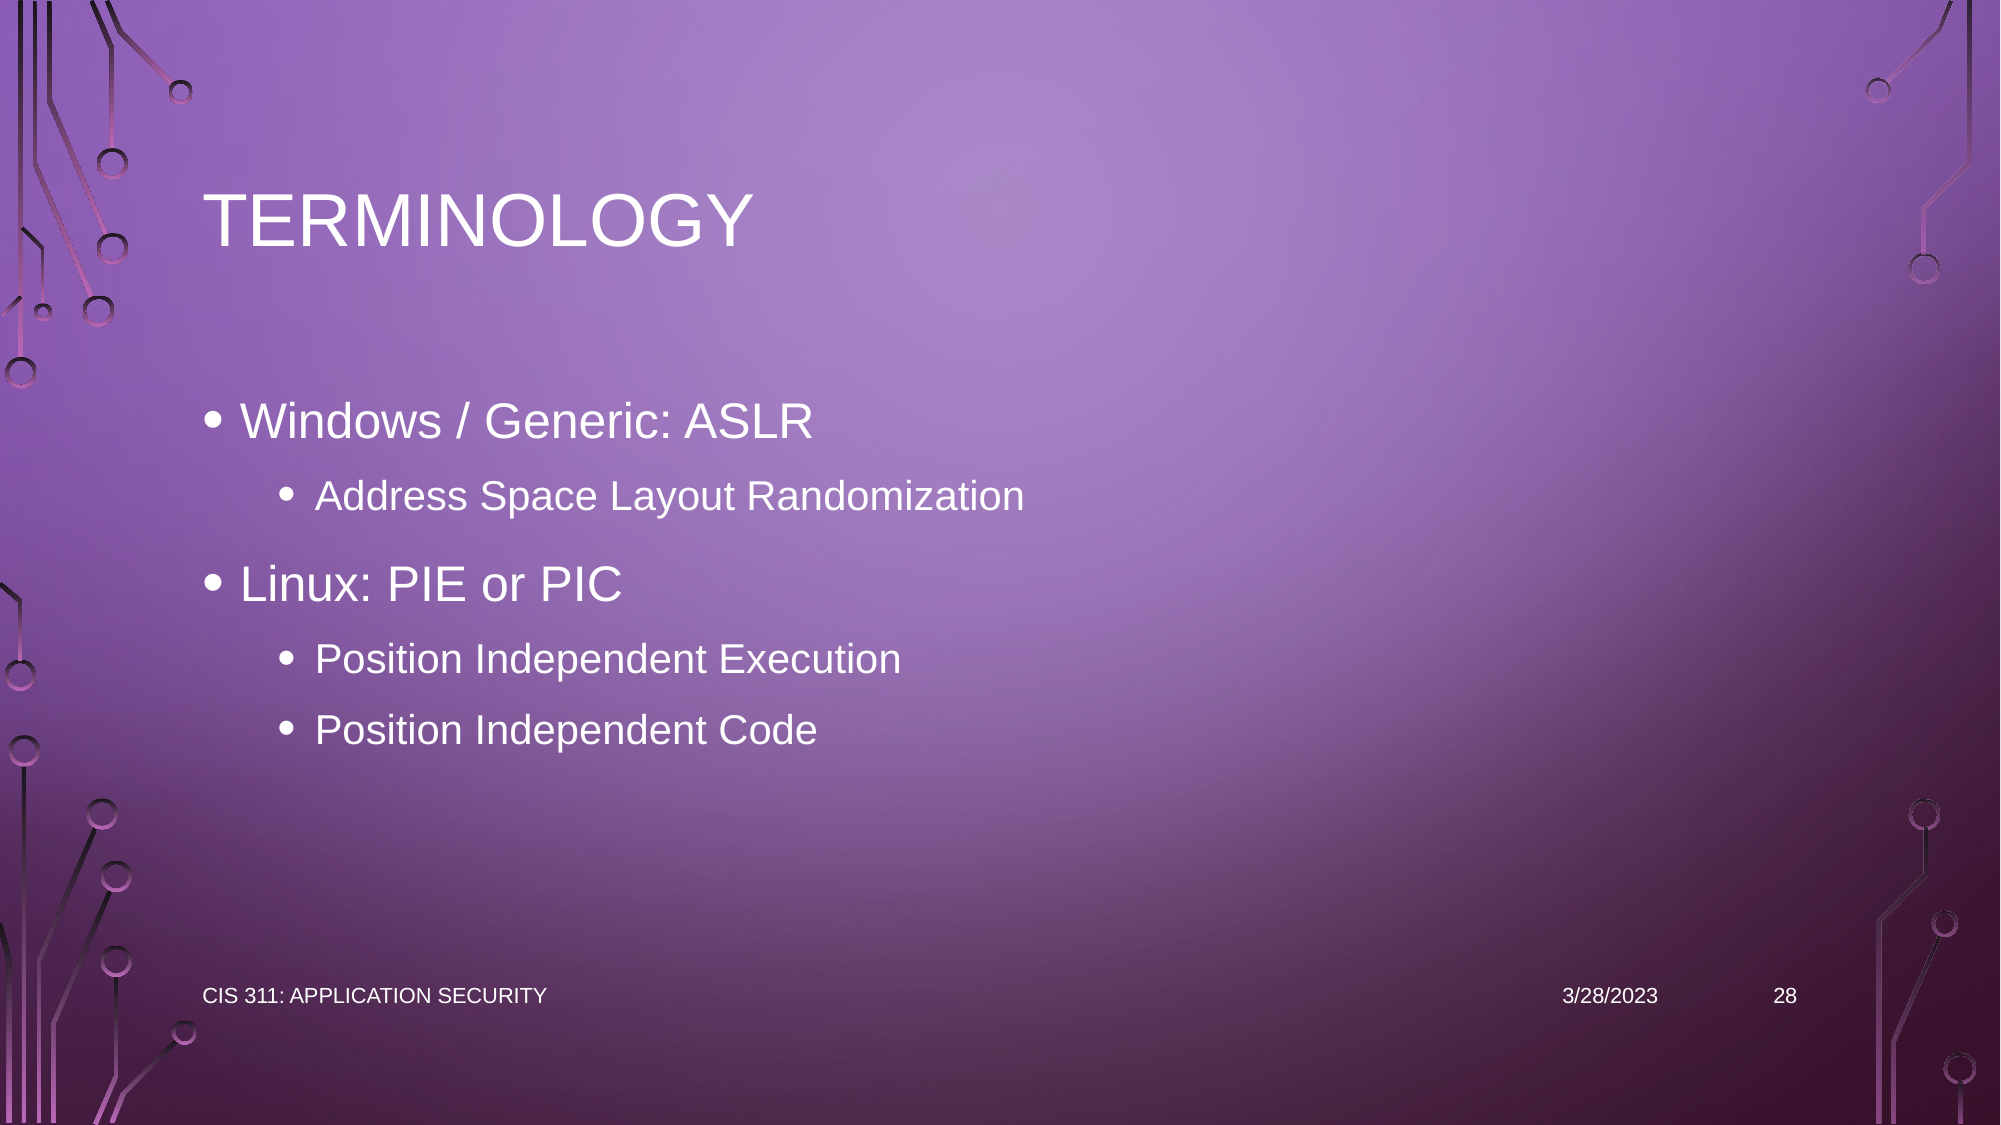

# Terminology
Windows / Generic: ASLR
Address Space Layout Randomization
Linux: PIE or PIC
Position Independent Execution
Position Independent Code
28
CIS 311: Application Security
3/28/2023